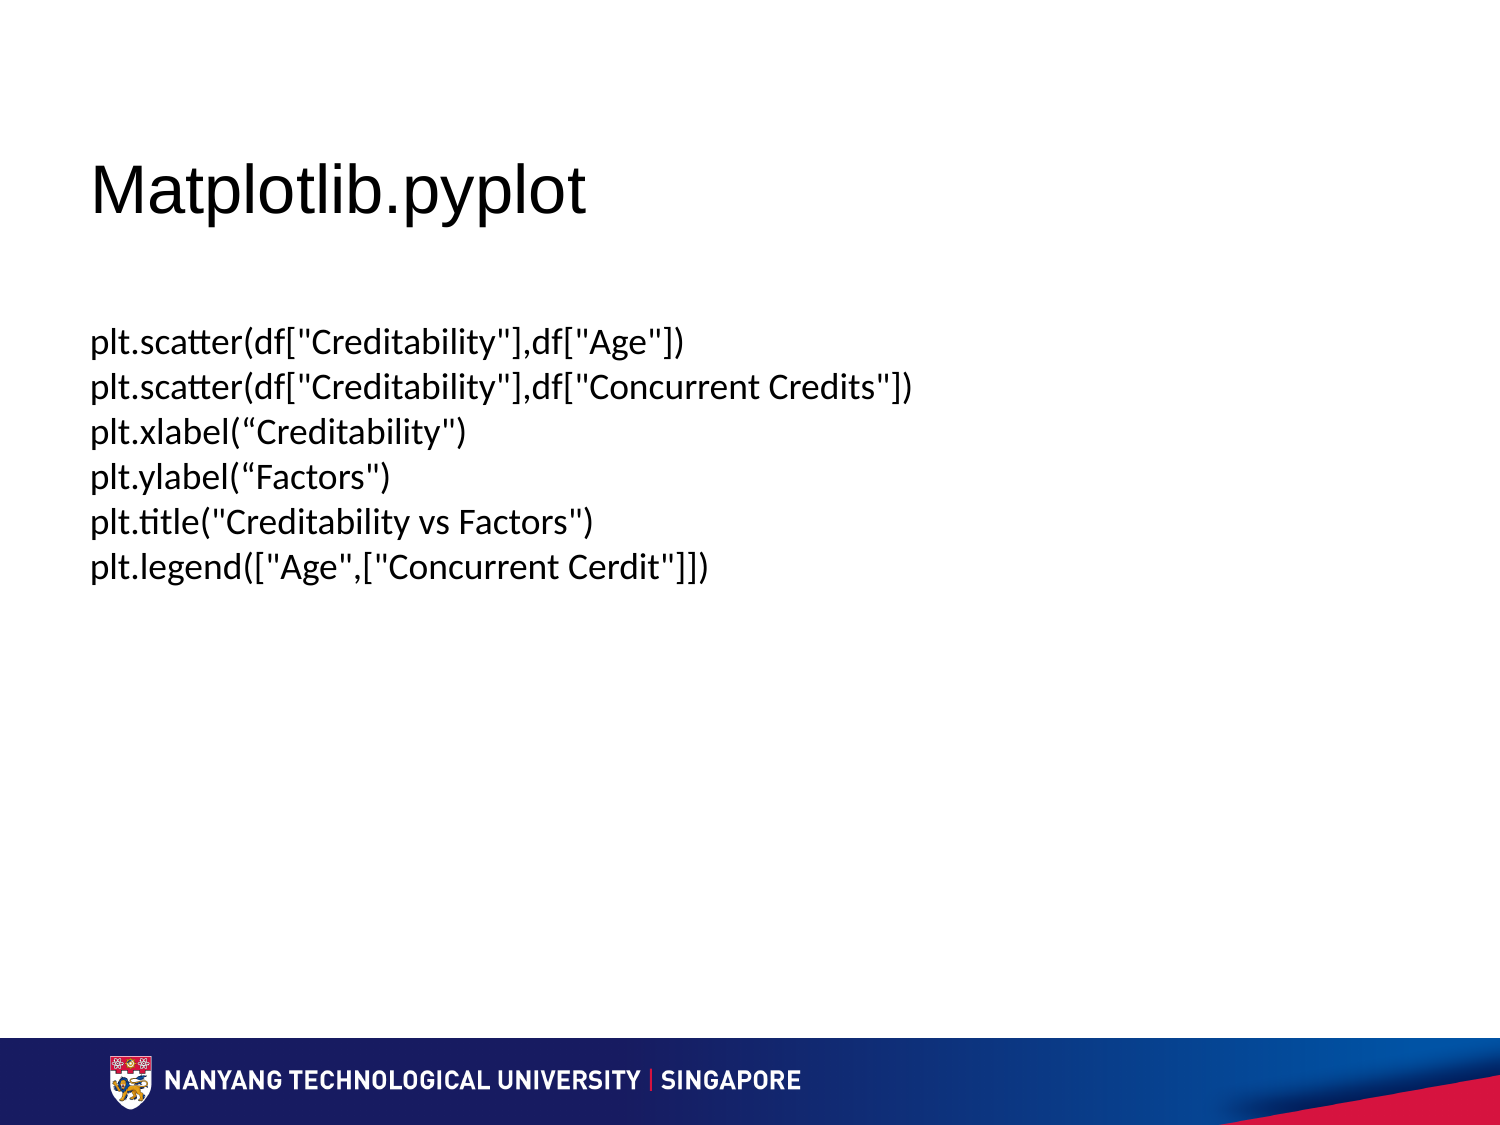

# Matplotlib.pyplot
plt.scatter(df["Creditability"],df["Age"])
plt.scatter(df["Creditability"],df["Concurrent Credits"])
plt.xlabel(“Creditability")
plt.ylabel(“Factors")
plt.title("Creditability vs Factors")
plt.legend(["Age",["Concurrent Cerdit"]])